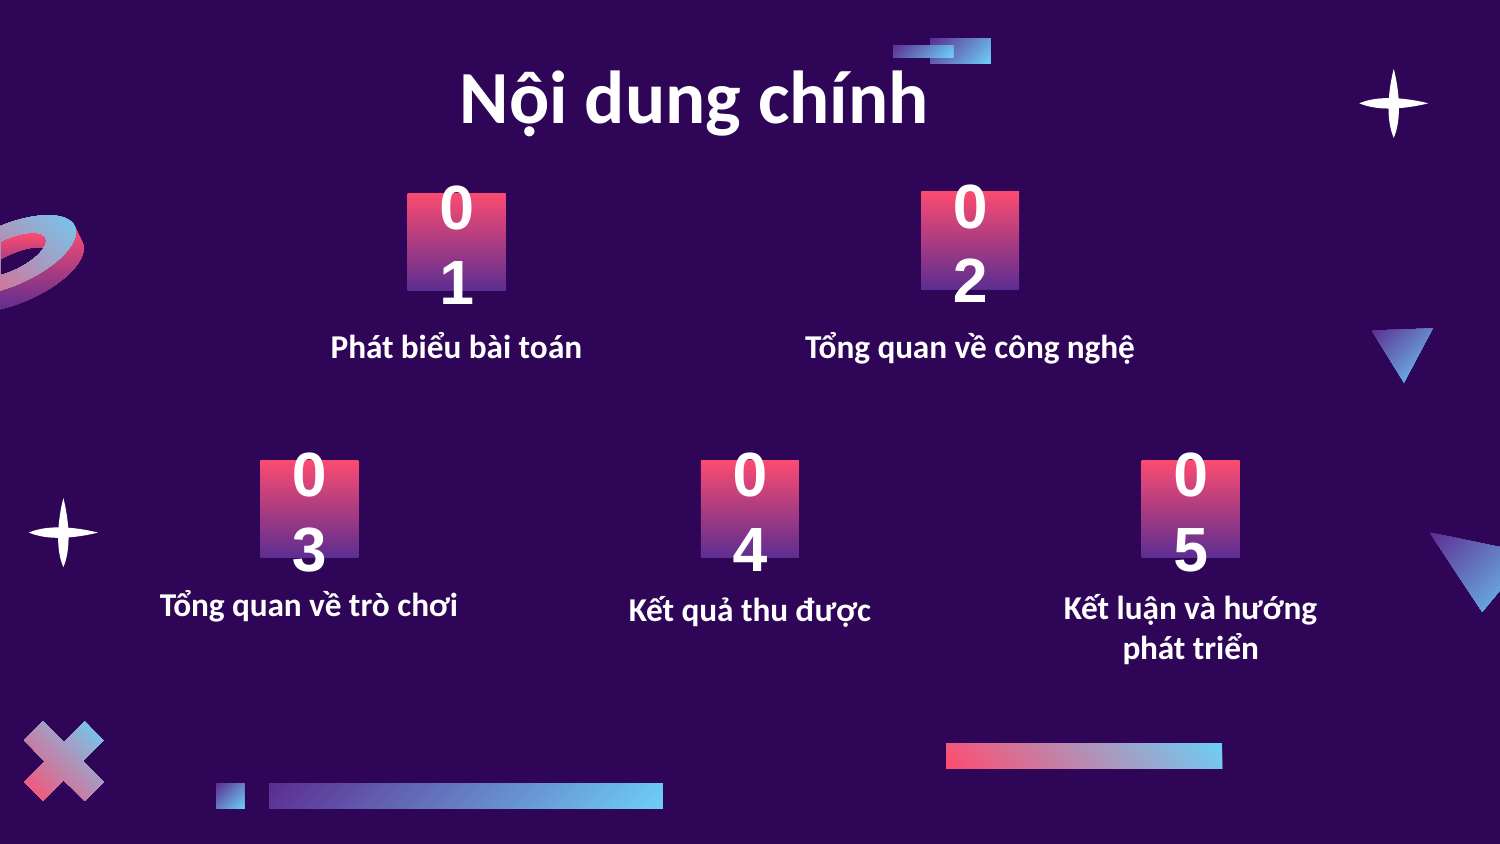

# Nội dung chính
02
01
Phát biểu bài toán
Tổng quan về công nghệ
03
04
05
Tổng quan về trò chơi
Kết quả thu được
Kết luận và hướng phát triển